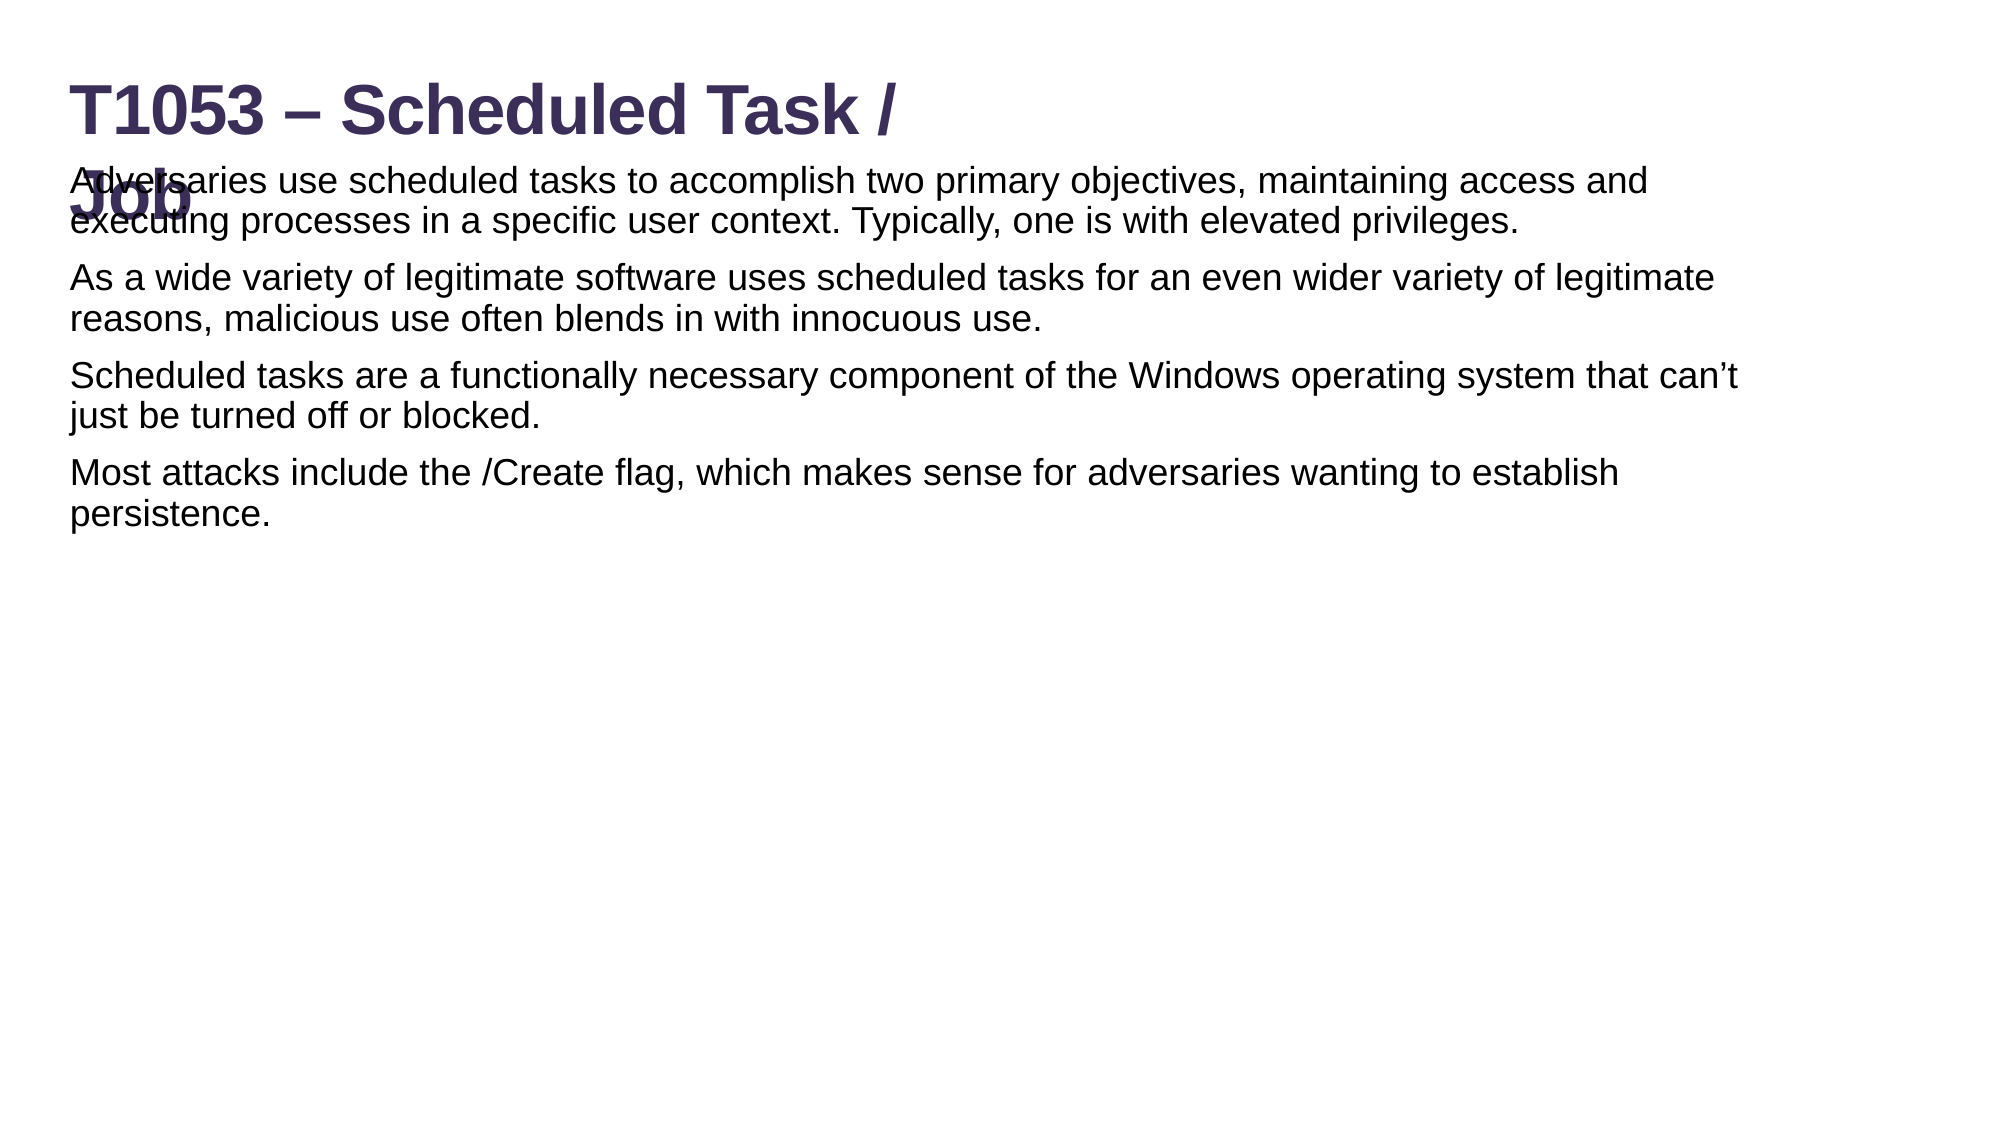

# T1053 – Scheduled Task / Job
Adversaries use scheduled tasks to accomplish two primary objectives, maintaining access and executing processes in a specific user context. Typically, one is with elevated privileges.
As a wide variety of legitimate software uses scheduled tasks for an even wider variety of legitimate reasons, malicious use often blends in with innocuous use.
Scheduled tasks are a functionally necessary component of the Windows operating system that can’t just be turned off or blocked.
Most attacks include the /Create flag, which makes sense for adversaries wanting to establish persistence.